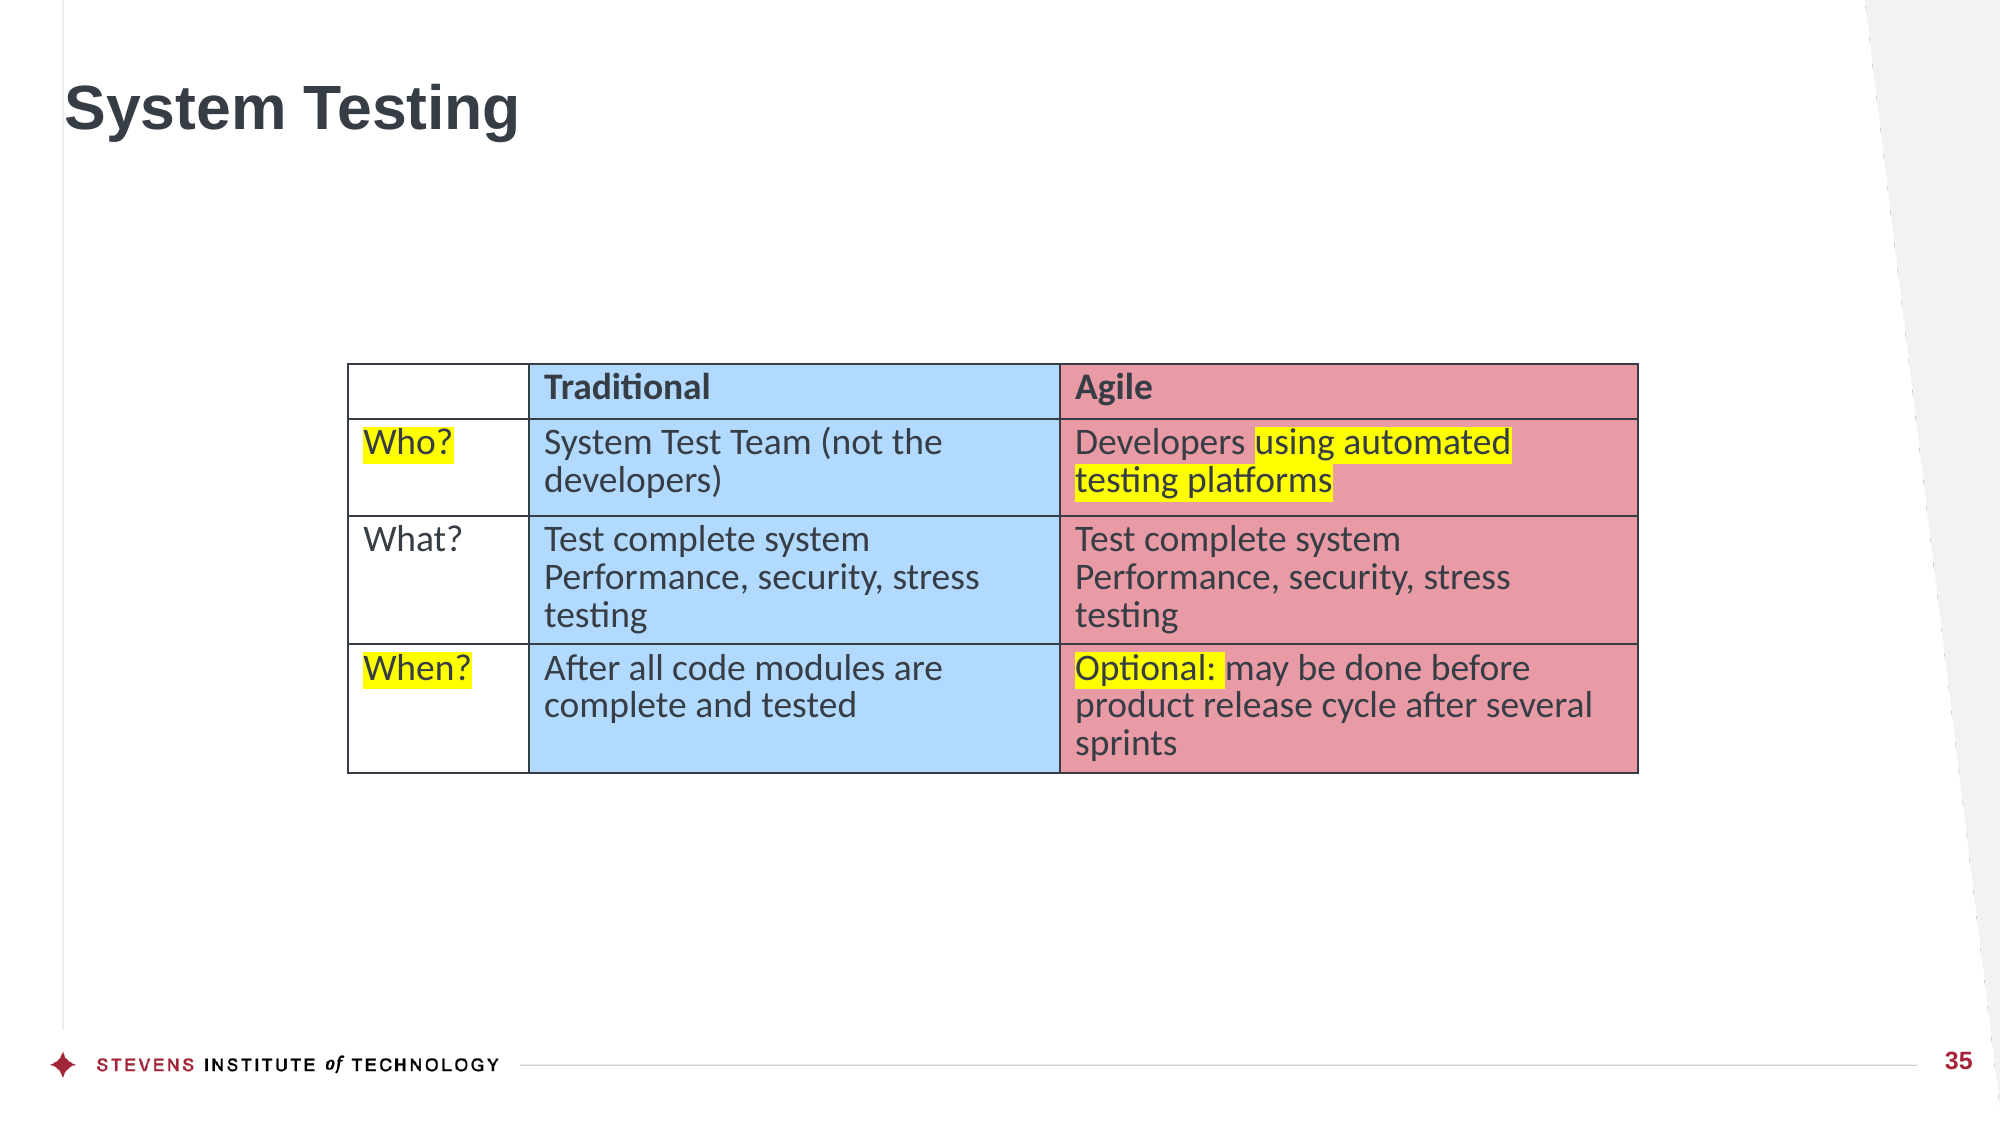

# System Testing
|  | Traditional | Agile |
| --- | --- | --- |
| Who? | System Test Team (not the developers) | Developers using automated testing platforms |
| What? | Test complete system Performance, security, stress testing | Test complete system Performance, security, stress testing |
| When? | After all code modules are complete and tested | Optional: may be done before product release cycle after several sprints |
35